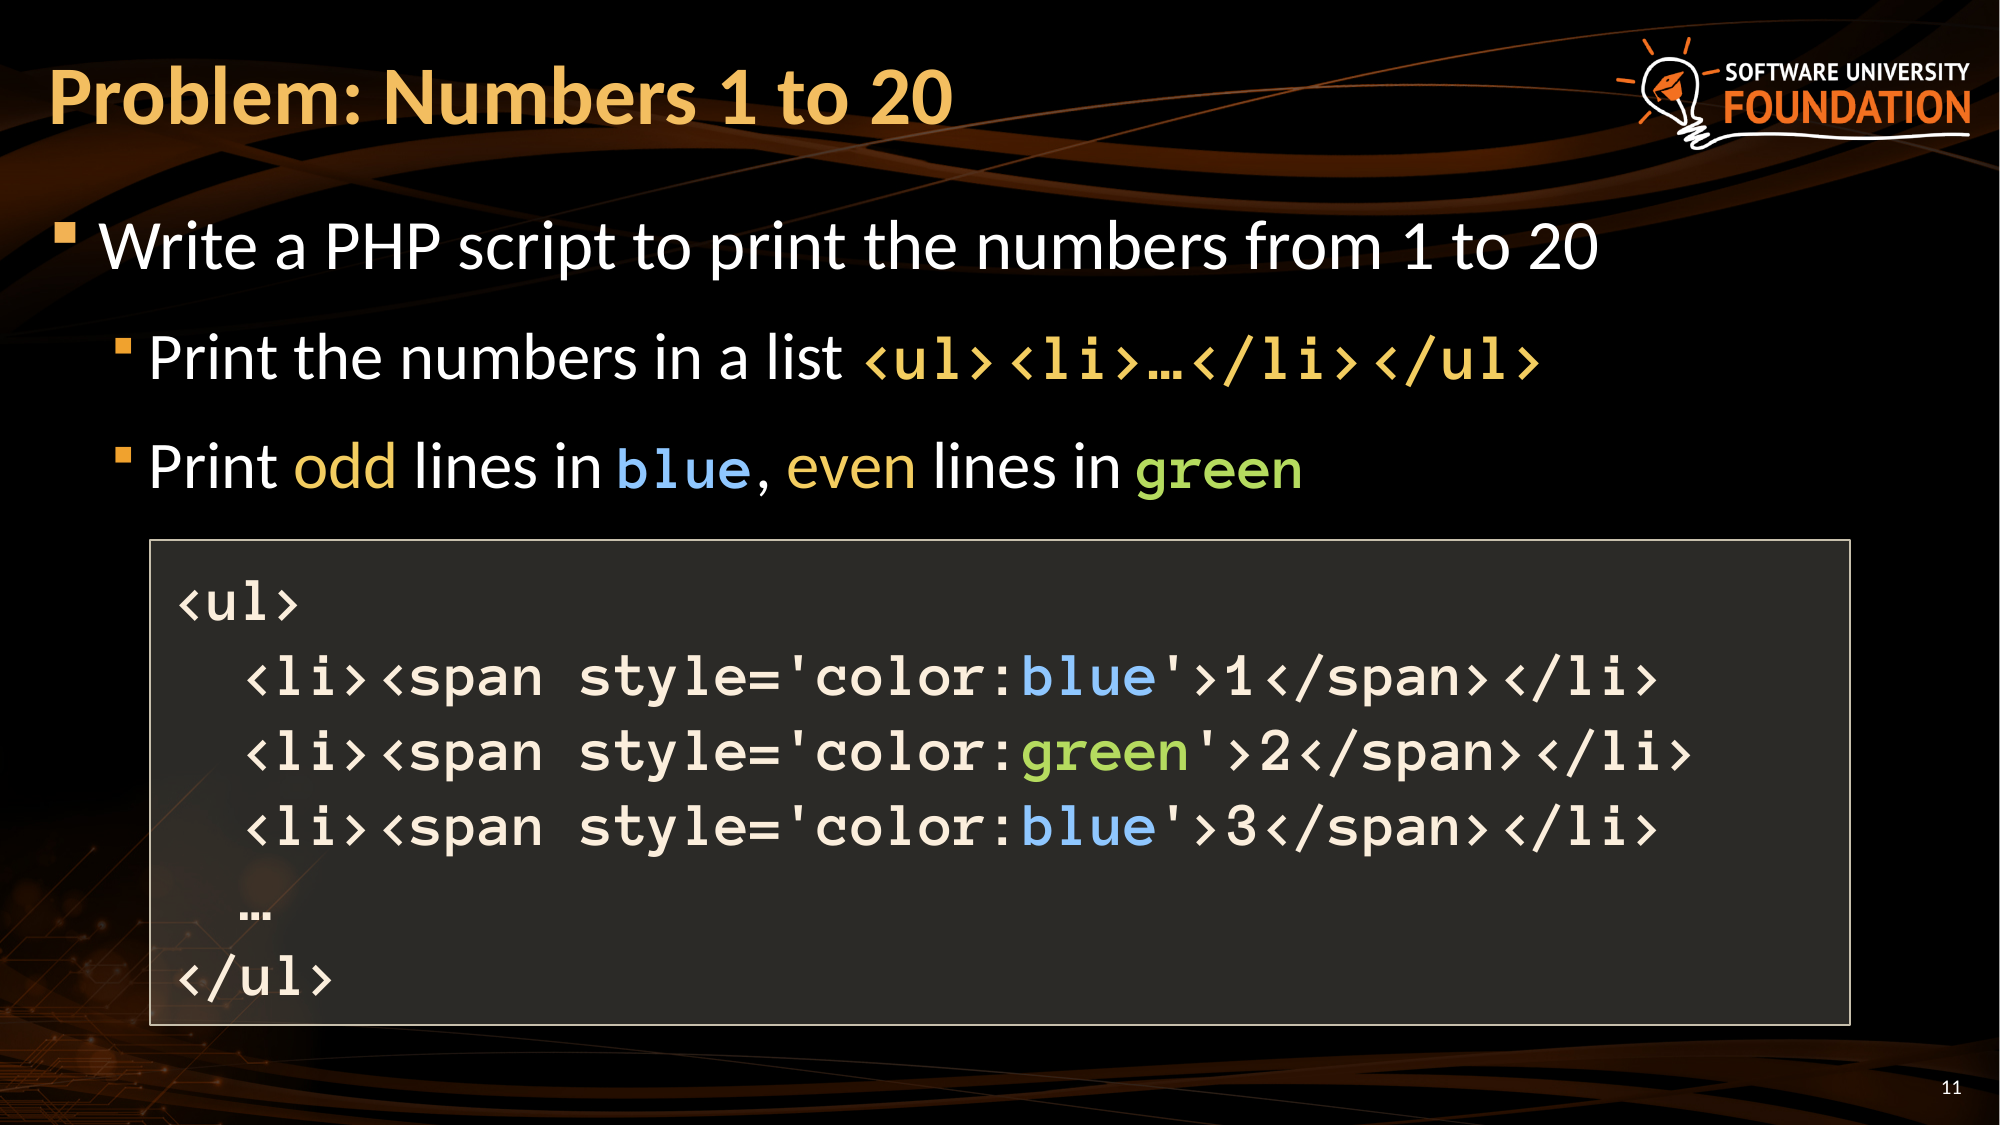

# Problem: Numbers 1 to 20
Write a PHP script to print the numbers from 1 to 20
Print the numbers in a list <ul><li>…</li></ul>
Print odd lines in blue, even lines in green
<ul>
  <li><span style='color:blue'>1</span></li>
  <li><span style='color:green'>2</span></li>
  <li><span style='color:blue'>3</span></li>
  …
</ul>
11